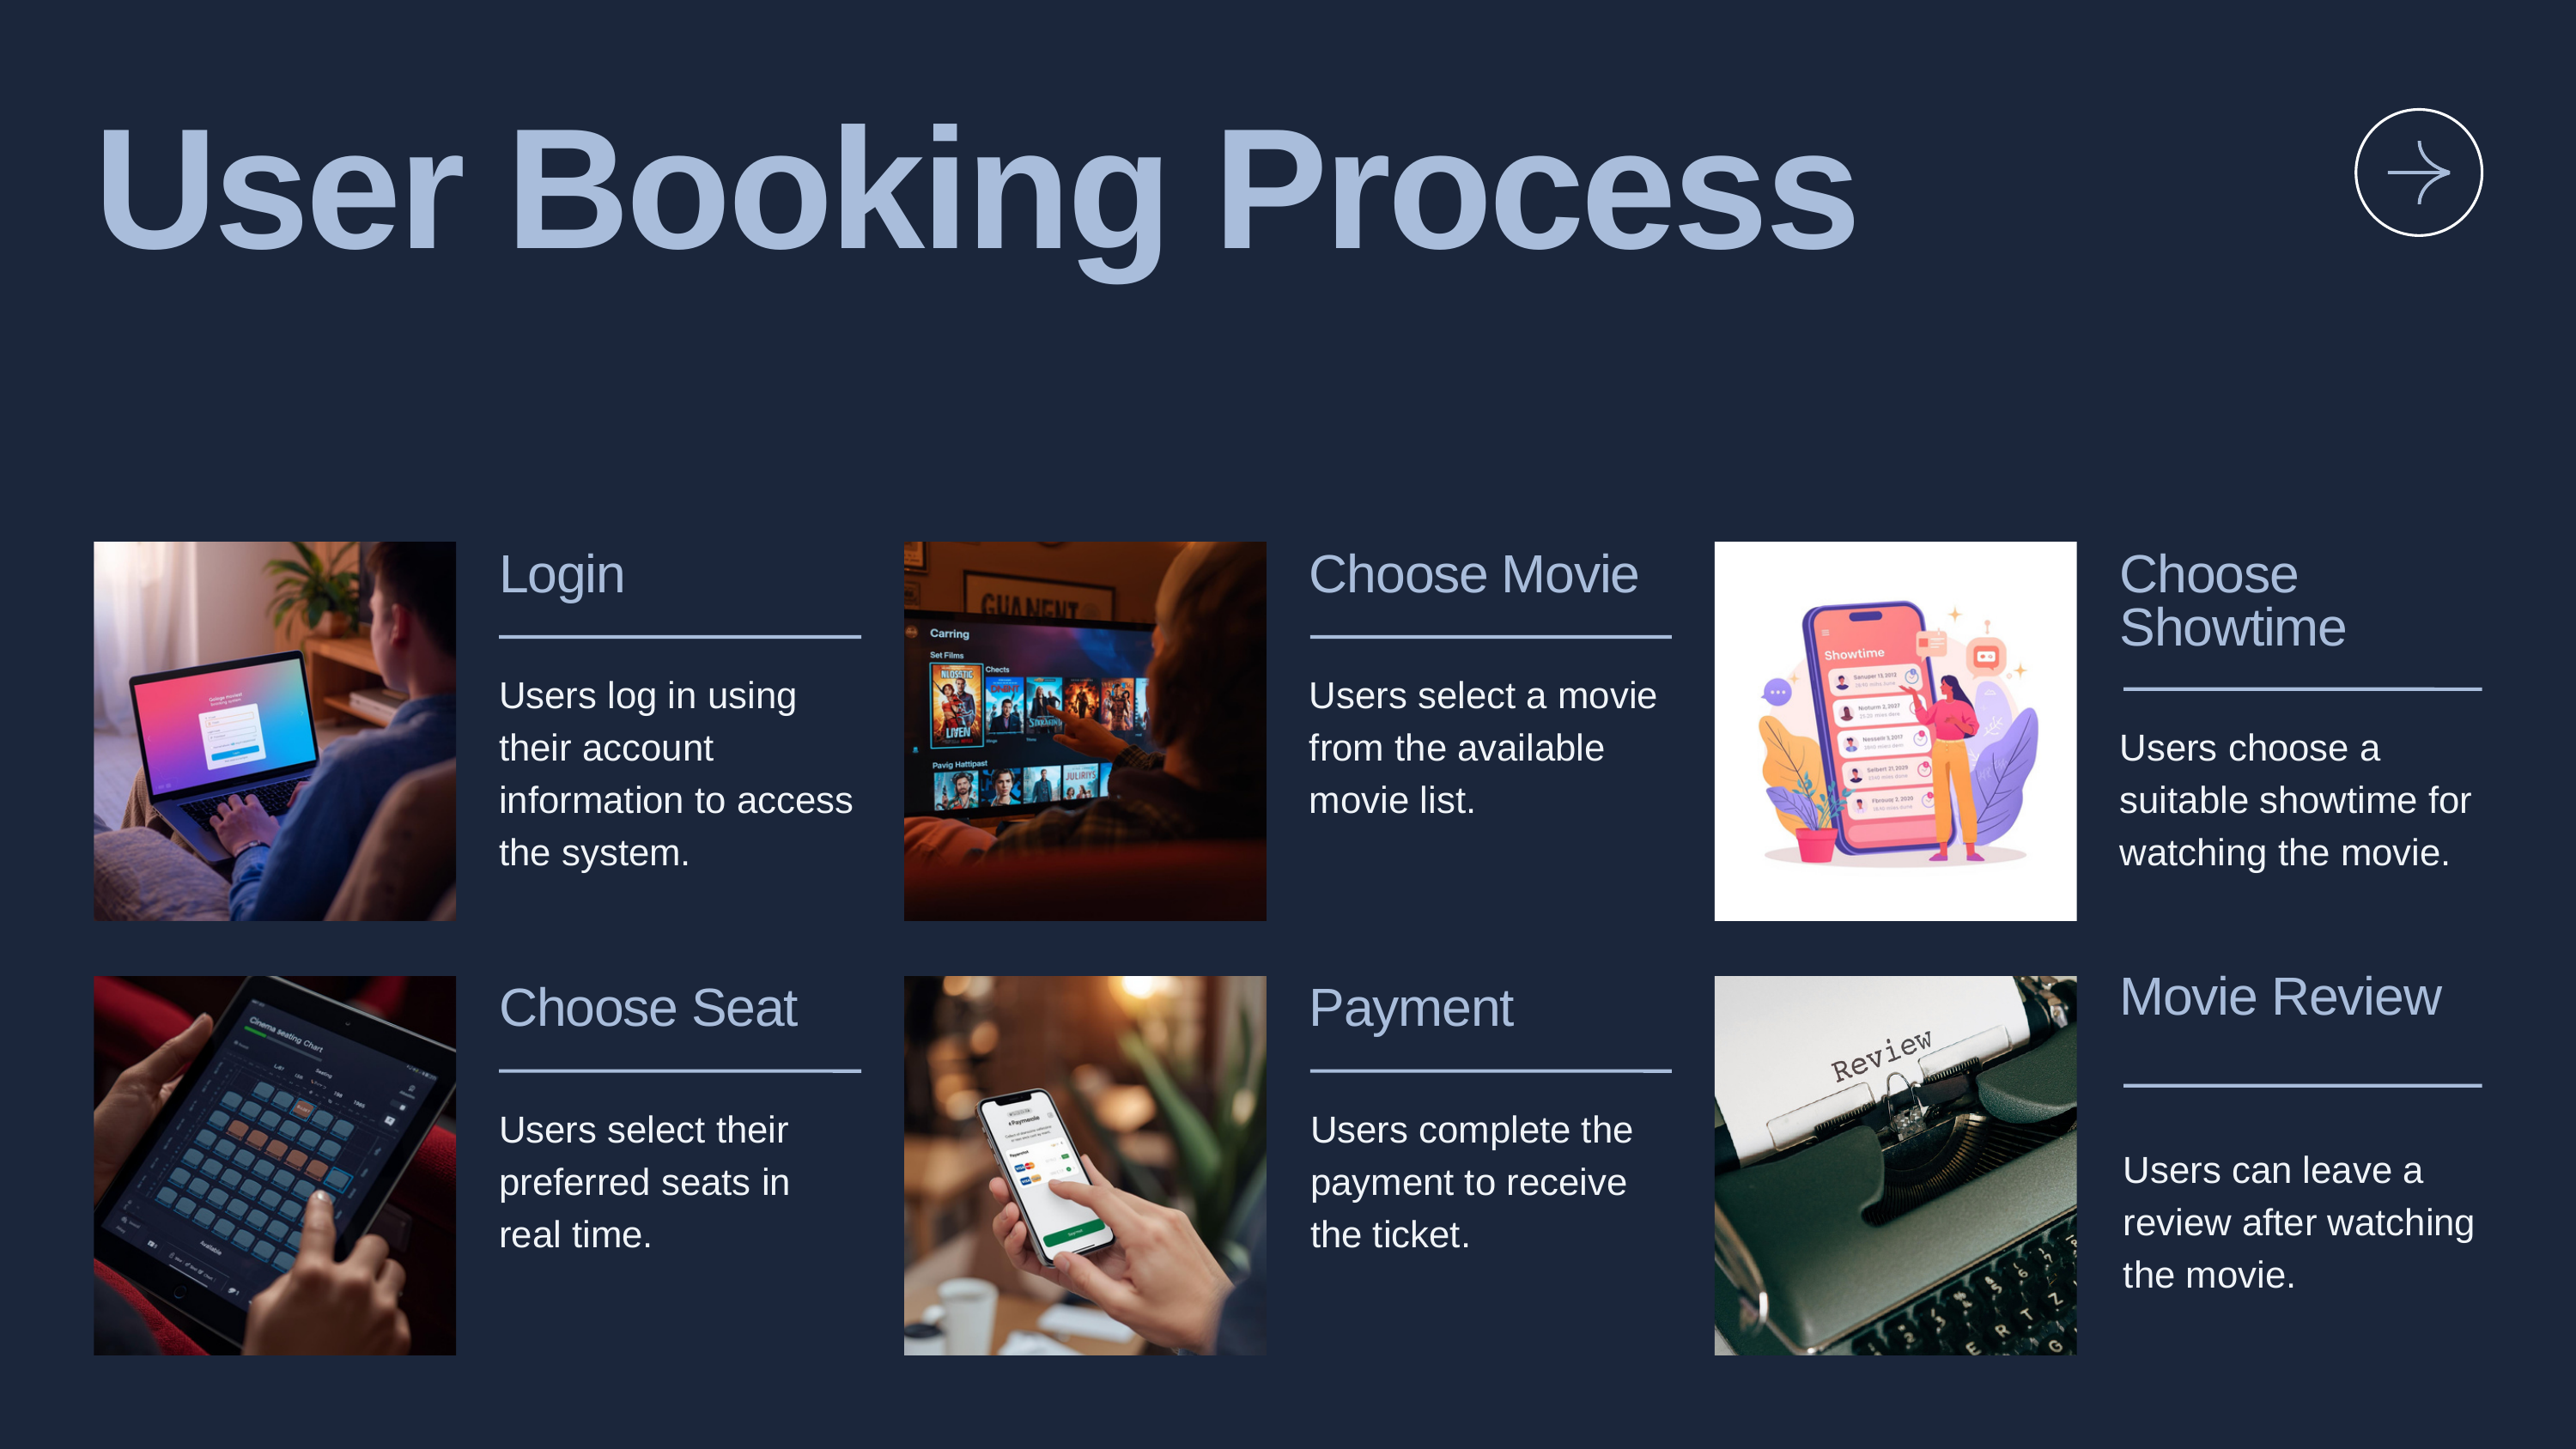

User Booking Process

Login

Users log in using their account information to access the system.

Choose Movie

Users select a movie from the available movie list.

Choose Showtime

Users choose a suitable showtime for watching the movie.
Movie Review

Users can leave a review after watching the movie.

Choose Seat

Users select their preferred seats in real time.

Payment

Users complete the payment to receive the ticket.